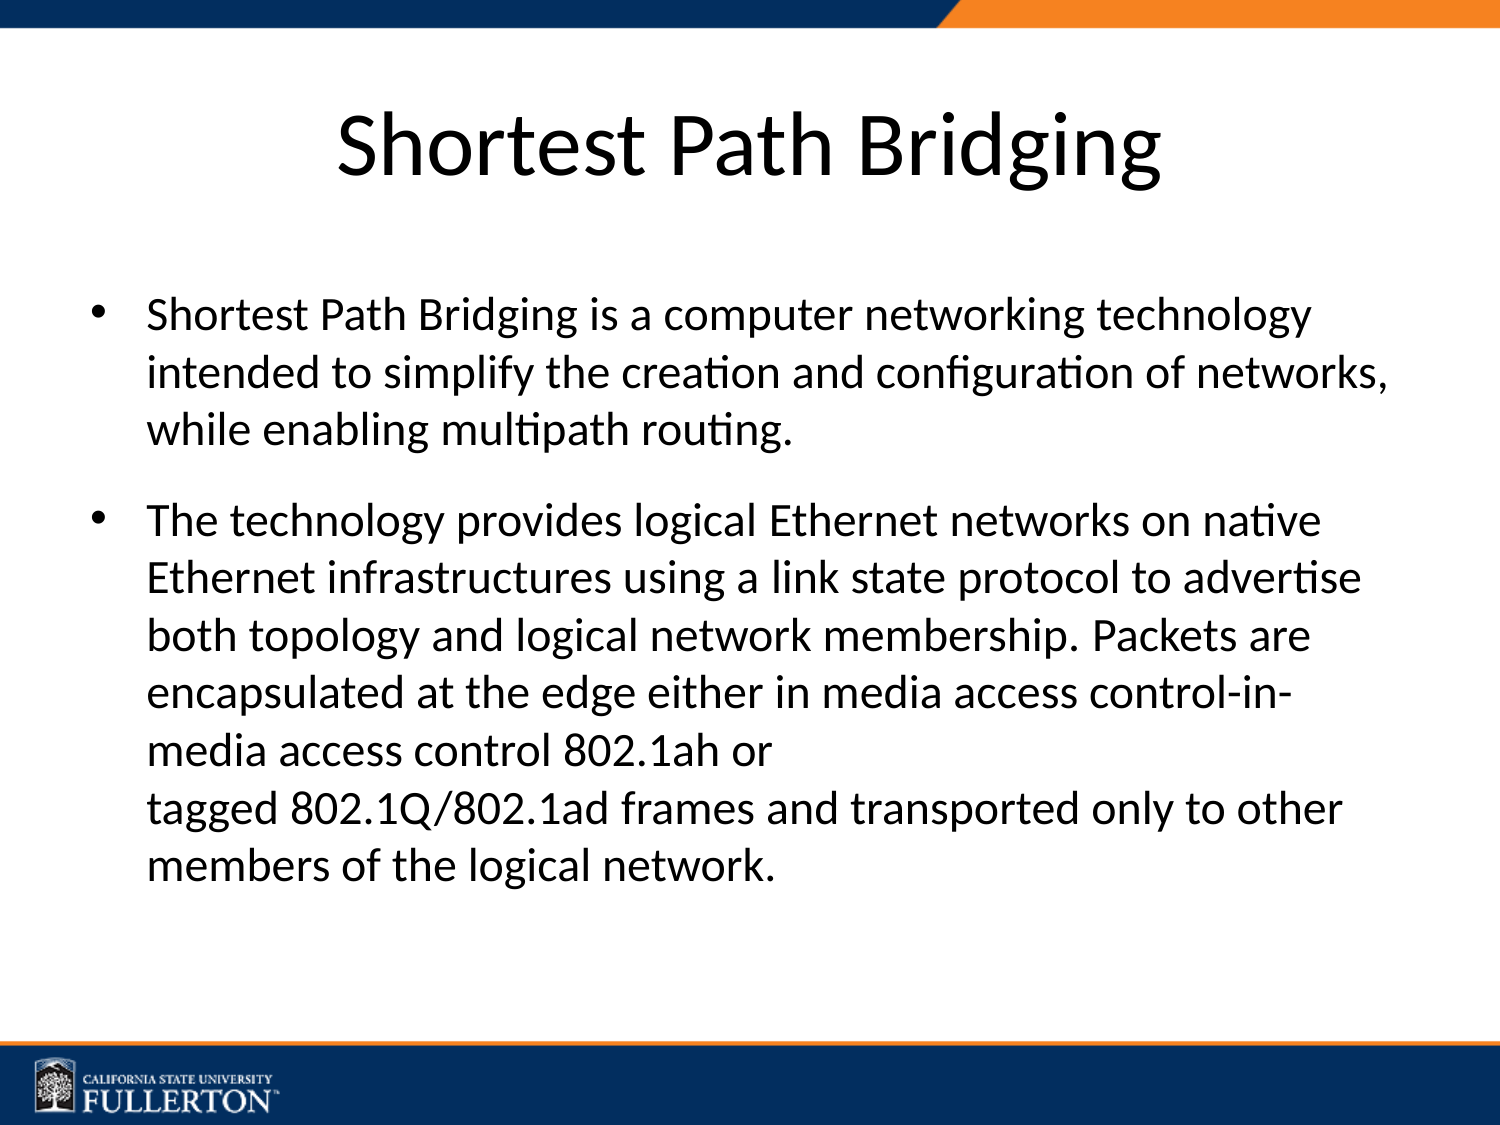

# Shortest Path Bridging
Shortest Path Bridging is a computer networking technology intended to simplify the creation and configuration of networks, while enabling multipath routing.

The technology provides logical Ethernet networks on native Ethernet infrastructures using a link state protocol to advertise both topology and logical network membership. Packets are encapsulated at the edge either in media access control-in-media access control 802.1ah or tagged 802.1Q/802.1ad frames and transported only to other members of the logical network.